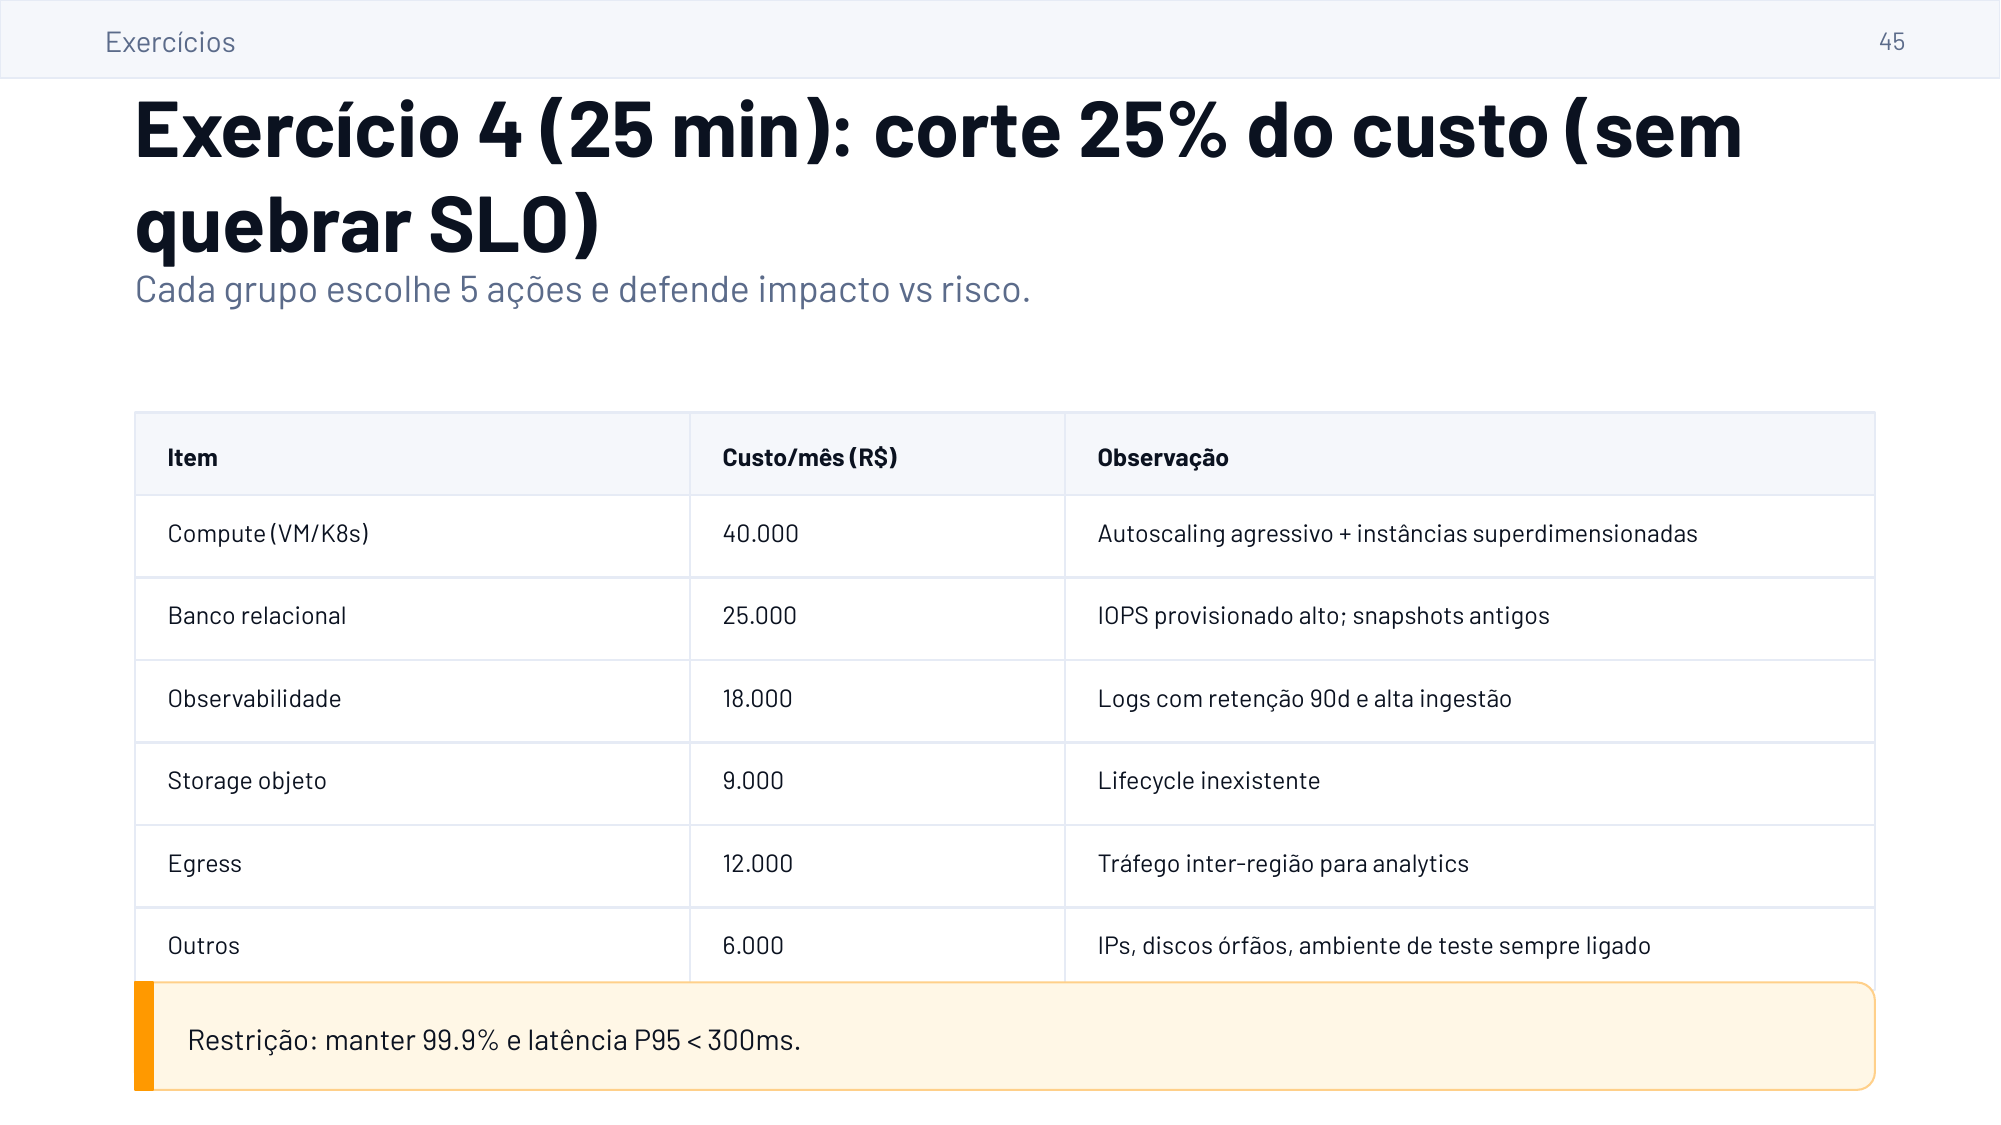

Exercícios
45
Exercício 4 (25 min): corte 25% do custo (sem quebrar SLO)
Cada grupo escolhe 5 ações e defende impacto vs risco.

Item
Custo/mês (R$)
Observação

Compute (VM/K8s)
40.000
Autoscaling agressivo + instâncias superdimensionadas

Banco relacional
25.000
IOPS provisionado alto; snapshots antigos

Observabilidade
18.000
Logs com retenção 90d e alta ingestão

Storage objeto
9.000
Lifecycle inexistente

Egress
12.000
Tráfego inter-região para analytics

Outros
6.000
IPs, discos órfãos, ambiente de teste sempre ligado

Restrição: manter 99.9% e latência P95 < 300ms.